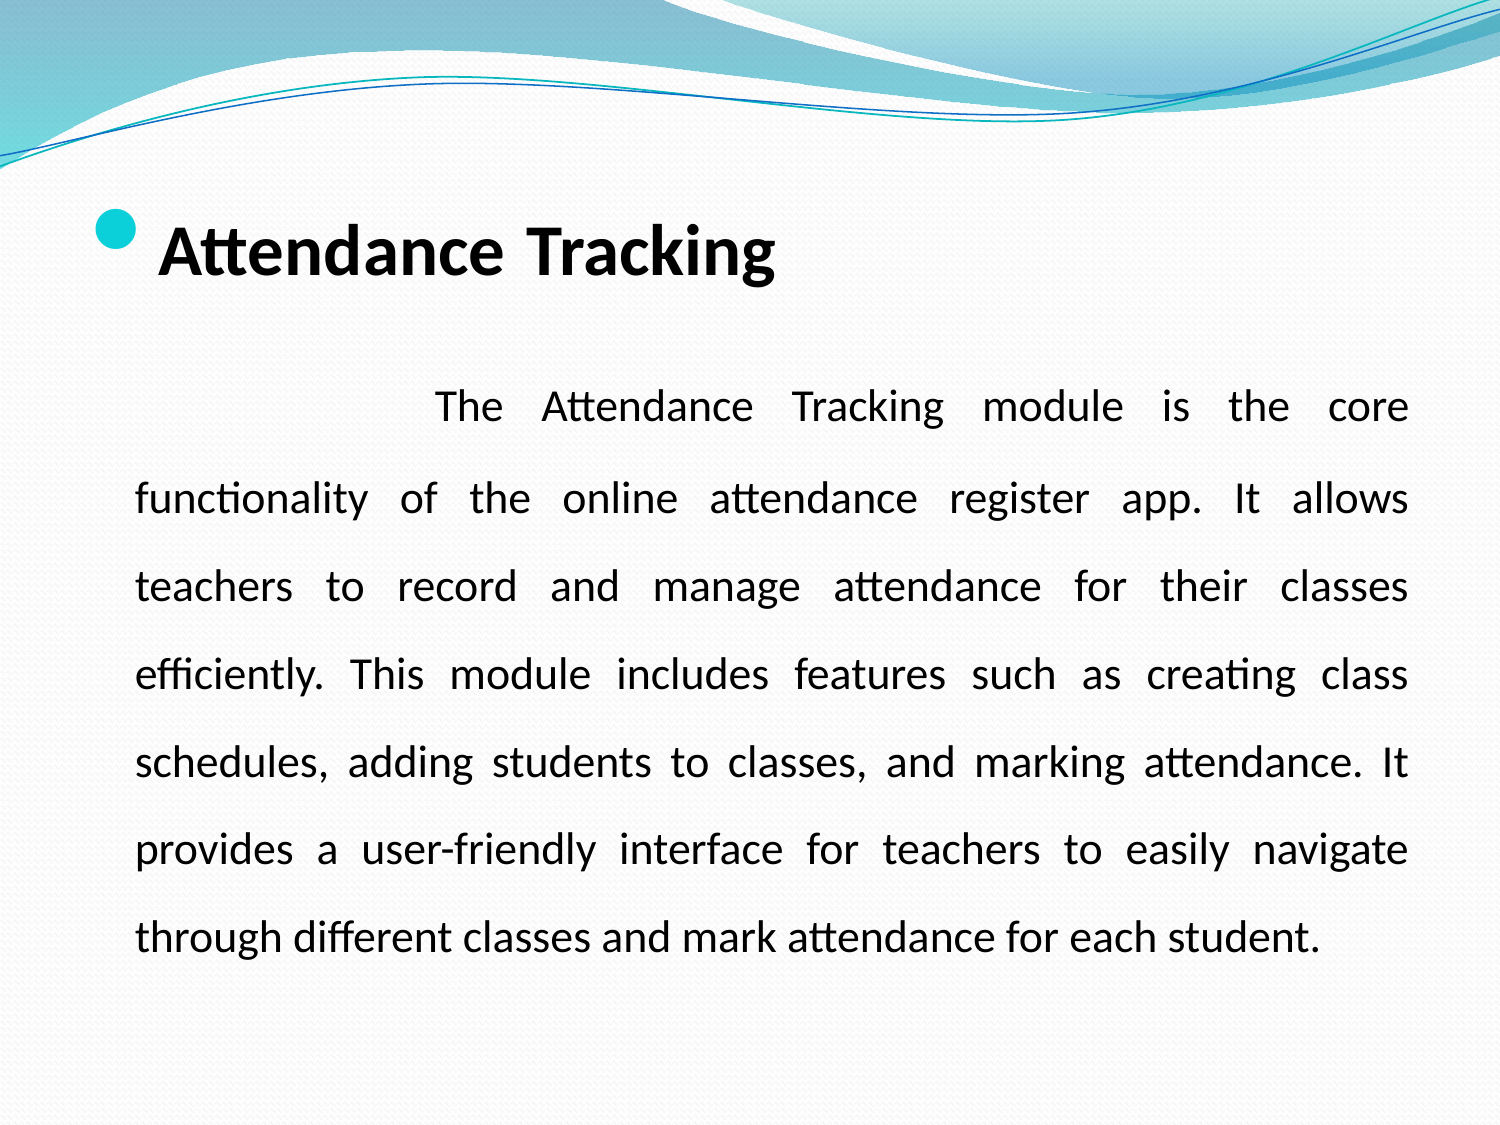

#
Attendance Tracking
			The Attendance Tracking module is the core functionality of the online attendance register app. It allows teachers to record and manage attendance for their classes efficiently. This module includes features such as creating class schedules, adding students to classes, and marking attendance. It provides a user-friendly interface for teachers to easily navigate through different classes and mark attendance for each student.